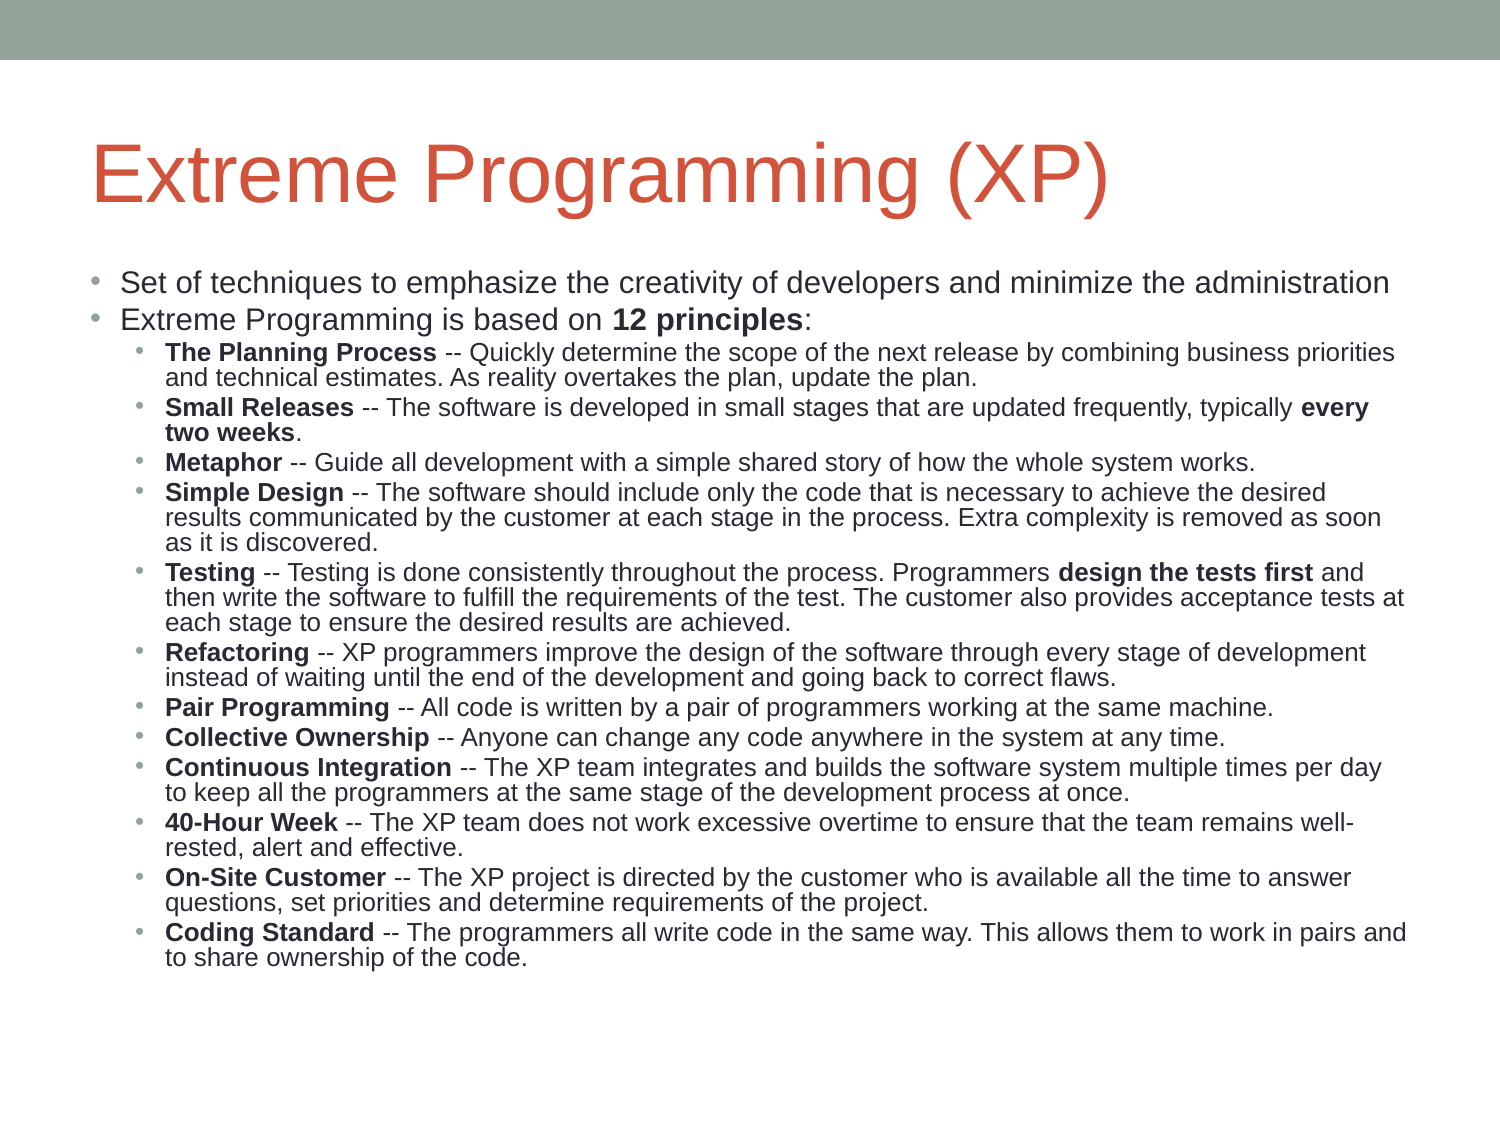

# Extreme Programming (XP)
Set of techniques to emphasize the creativity of developers and minimize the administration
Extreme Programming is based on 12 principles:
The Planning Process -- Quickly determine the scope of the next release by combining business priorities and technical estimates. As reality overtakes the plan, update the plan.
Small Releases -- The software is developed in small stages that are updated frequently, typically every two weeks.
Metaphor -- Guide all development with a simple shared story of how the whole system works.
Simple Design -- The software should include only the code that is necessary to achieve the desired results communicated by the customer at each stage in the process. Extra complexity is removed as soon as it is discovered.
Testing -- Testing is done consistently throughout the process. Programmers design the tests first and then write the software to fulfill the requirements of the test. The customer also provides acceptance tests at each stage to ensure the desired results are achieved.
Refactoring -- XP programmers improve the design of the software through every stage of development instead of waiting until the end of the development and going back to correct flaws.
Pair Programming -- All code is written by a pair of programmers working at the same machine.
Collective Ownership -- Anyone can change any code anywhere in the system at any time.
Continuous Integration -- The XP team integrates and builds the software system multiple times per day to keep all the programmers at the same stage of the development process at once.
40-Hour Week -- The XP team does not work excessive overtime to ensure that the team remains well-rested, alert and effective.
On-Site Customer -- The XP project is directed by the customer who is available all the time to answer questions, set priorities and determine requirements of the project.
Coding Standard -- The programmers all write code in the same way. This allows them to work in pairs and to share ownership of the code.